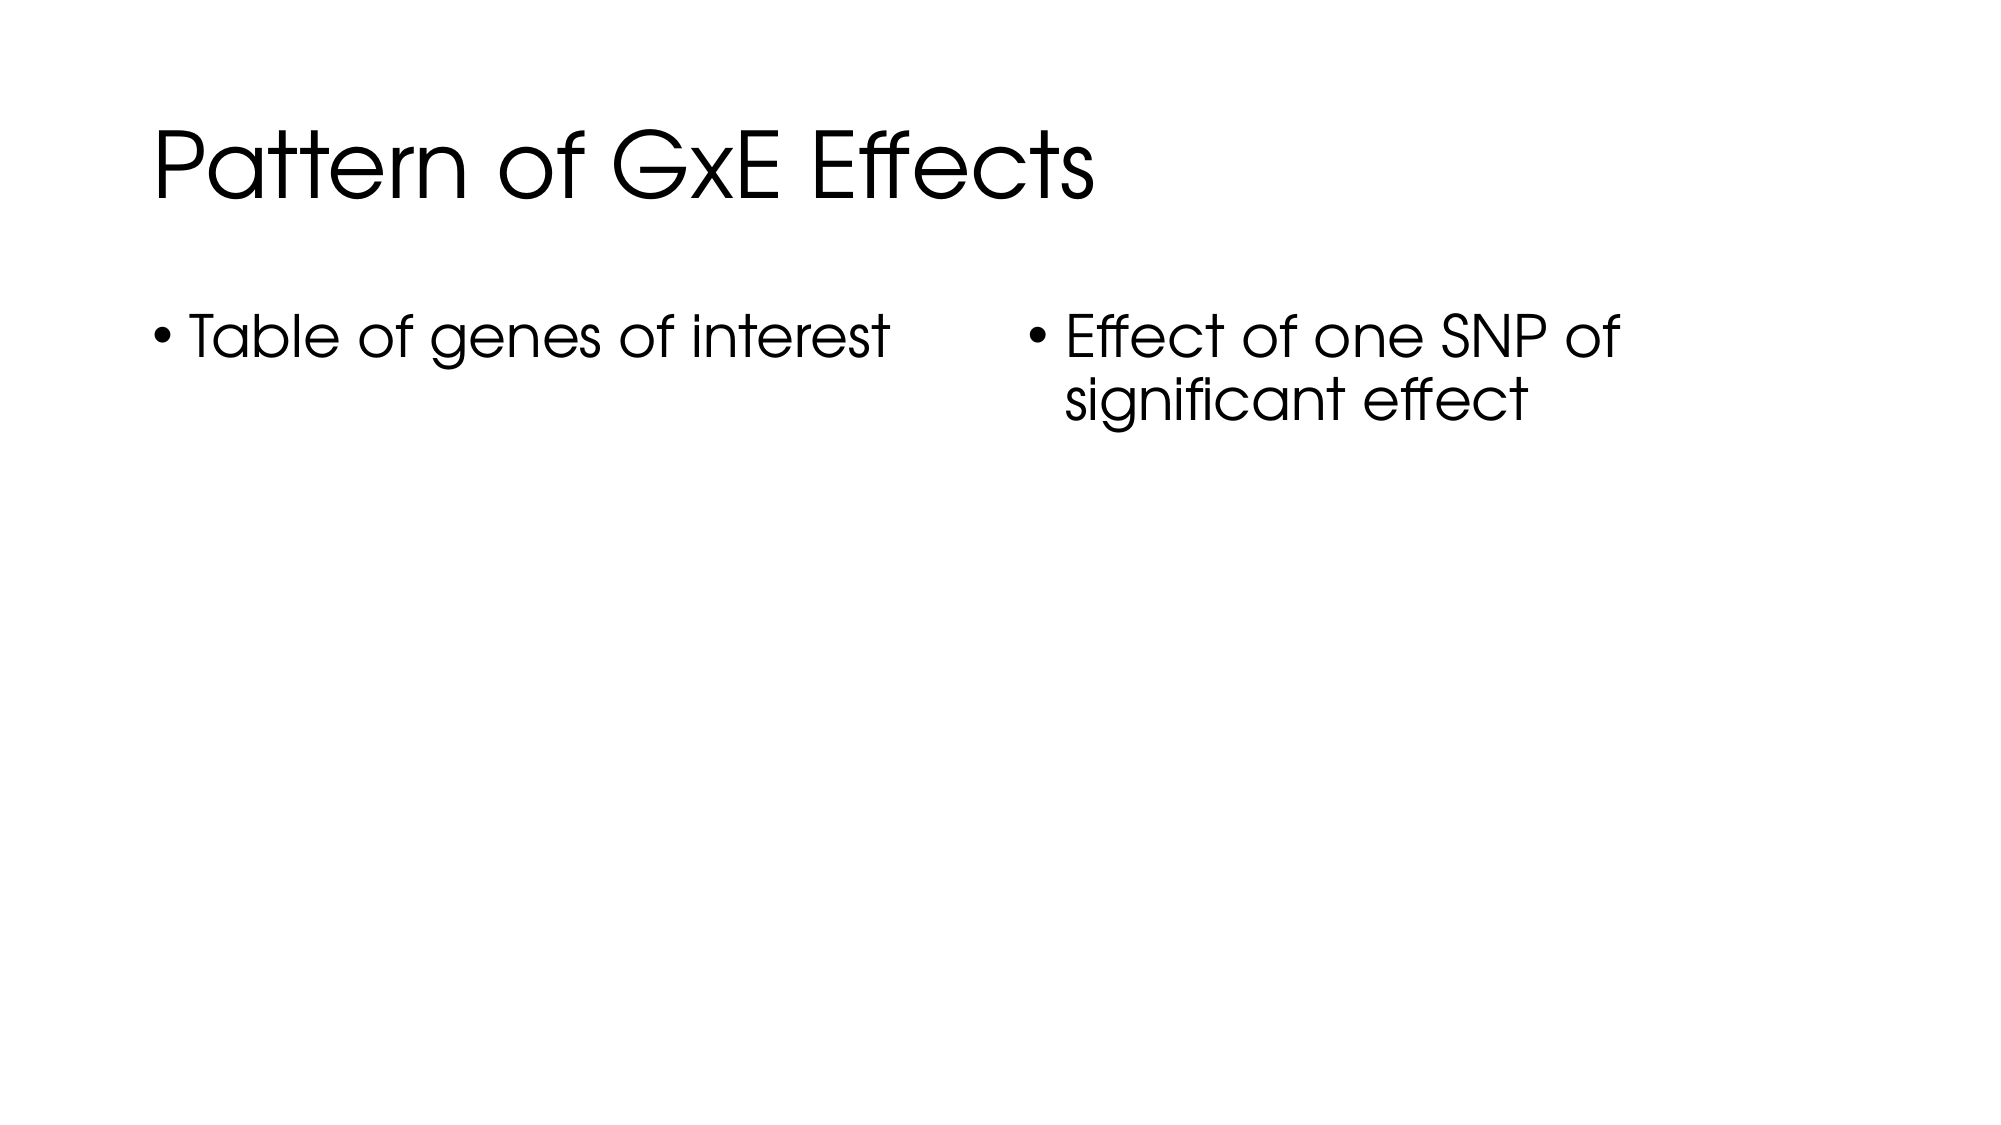

# Pattern of GxE Effects
Table of genes of interest
Effect of one SNP of significant effect